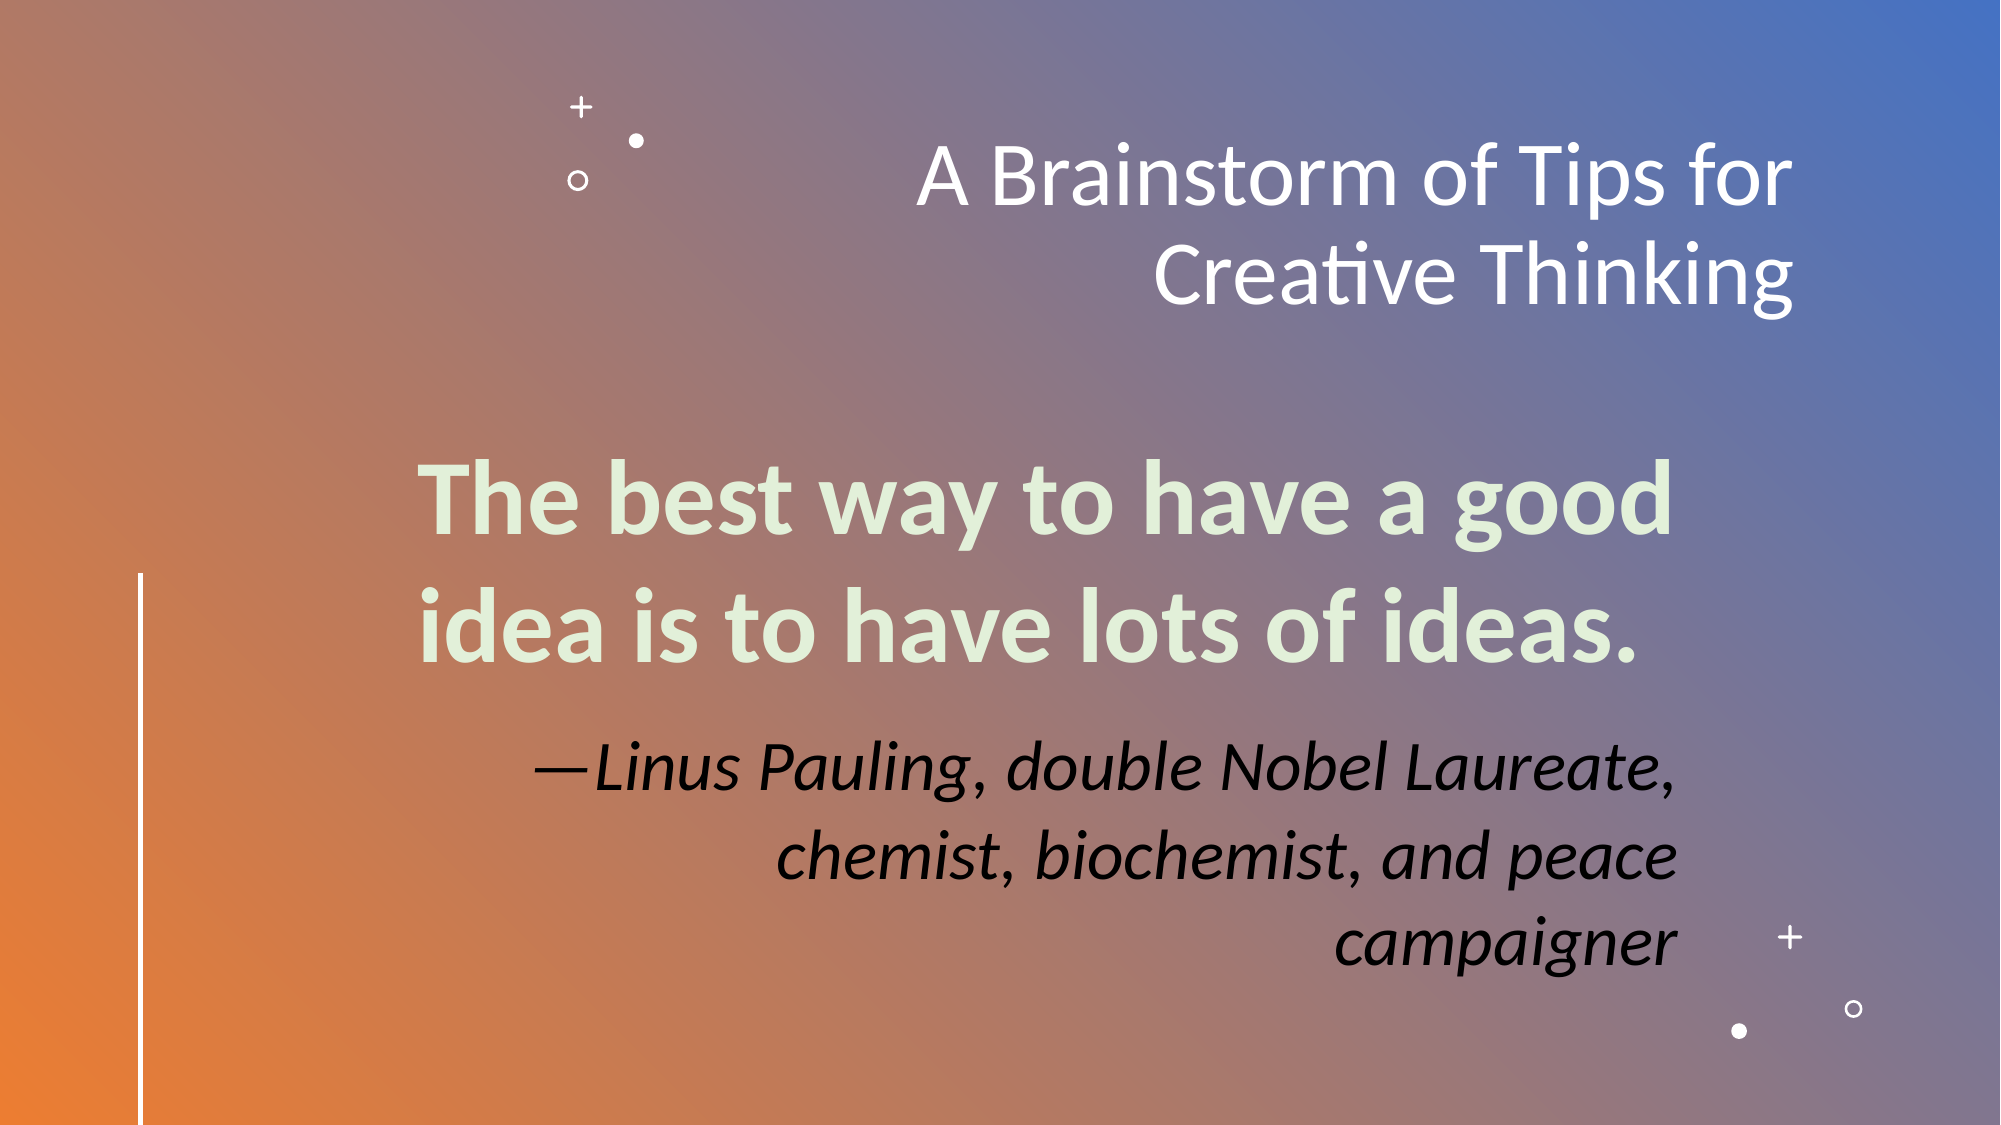

# A Brainstorm of Tips for Creative Thinking

The best way to have a good idea is to have lots of ideas.
 —Linus Pauling, double Nobel Laureate, chemist, biochemist, and peace campaigner